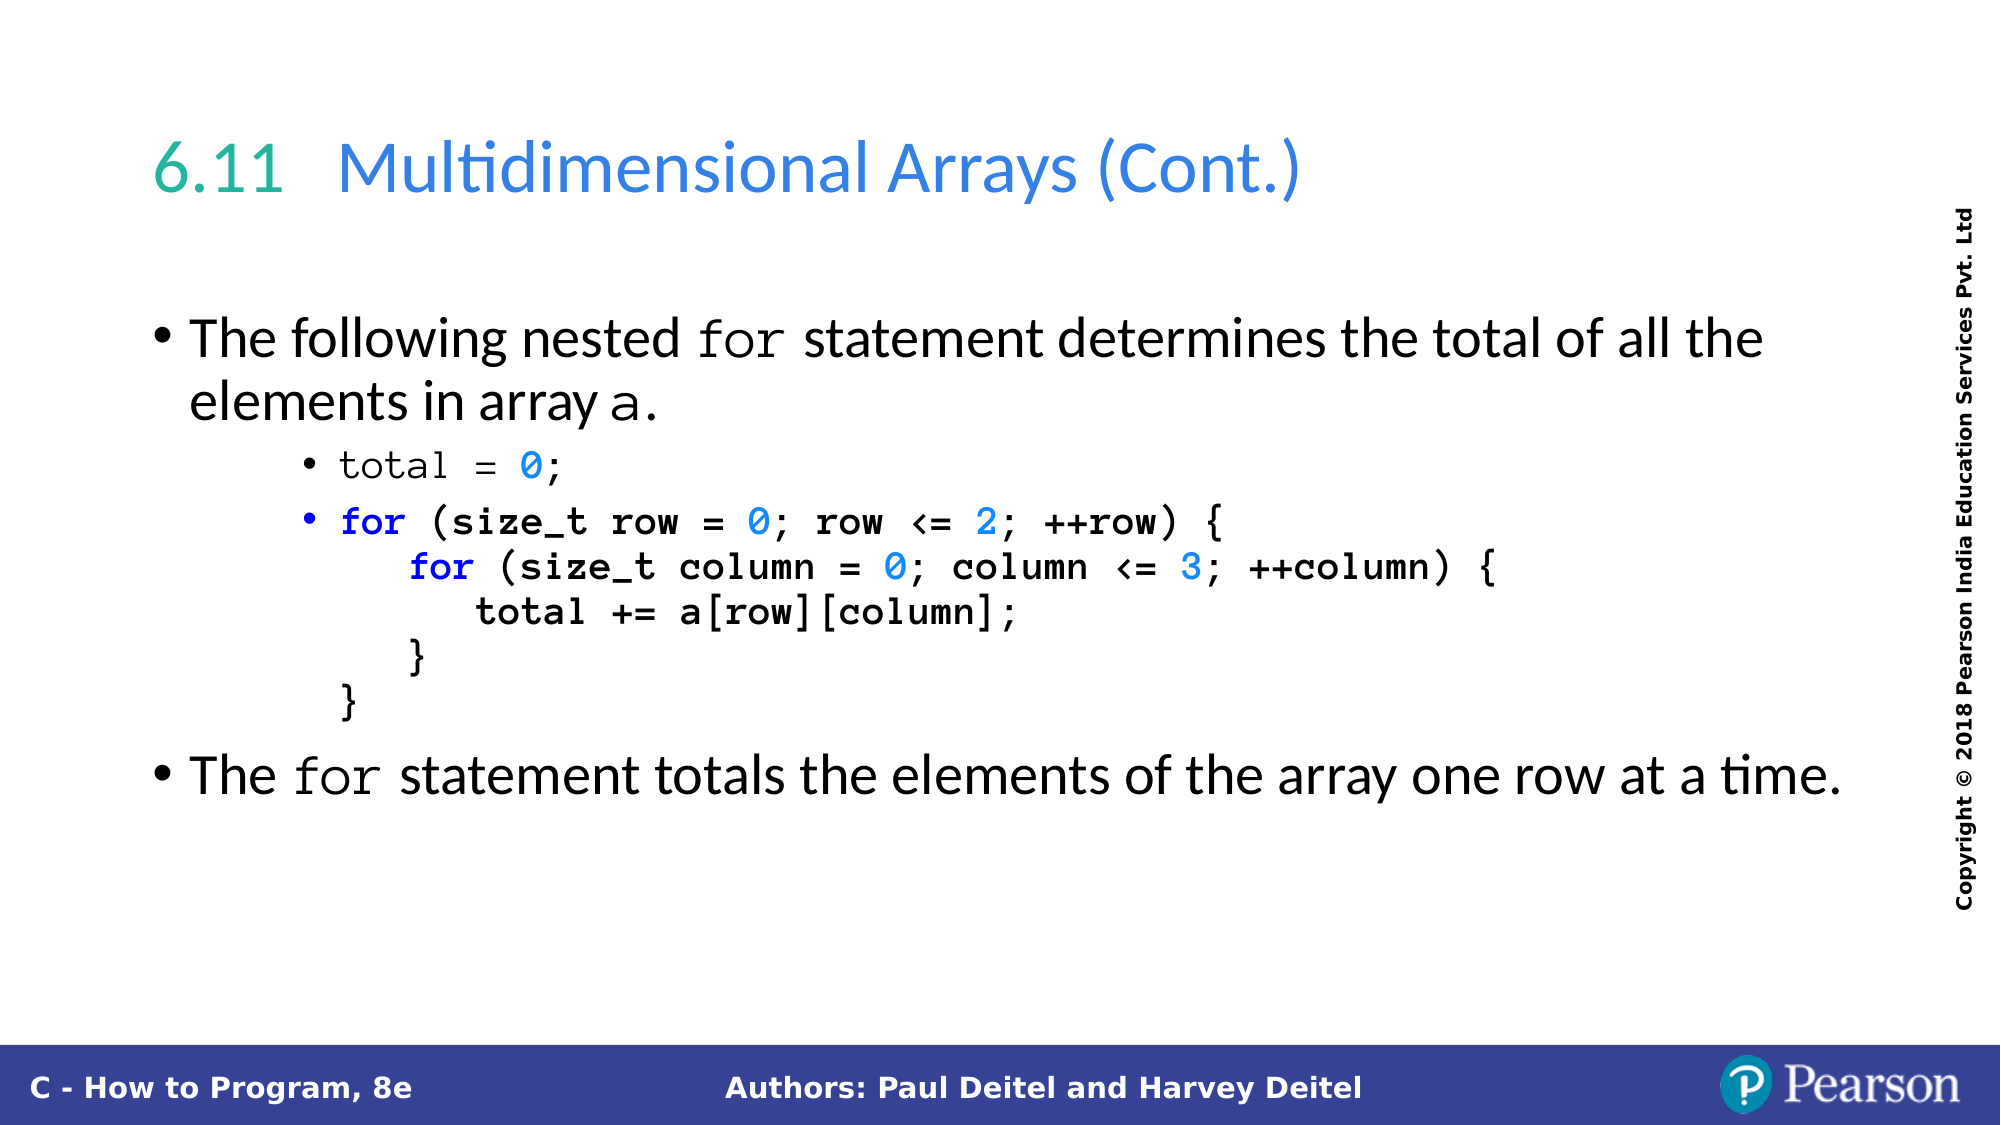

# 6.11   Multidimensional Arrays (Cont.)
The following nested for statement determines the total of all the elements in array a.
total = 0;
for (size_t row = 0; row <= 2; ++row) {
   for (size_t column = 0; column <= 3; ++column) {
      total += a[row][column];
   }
}
The for statement totals the elements of the array one row at a time.